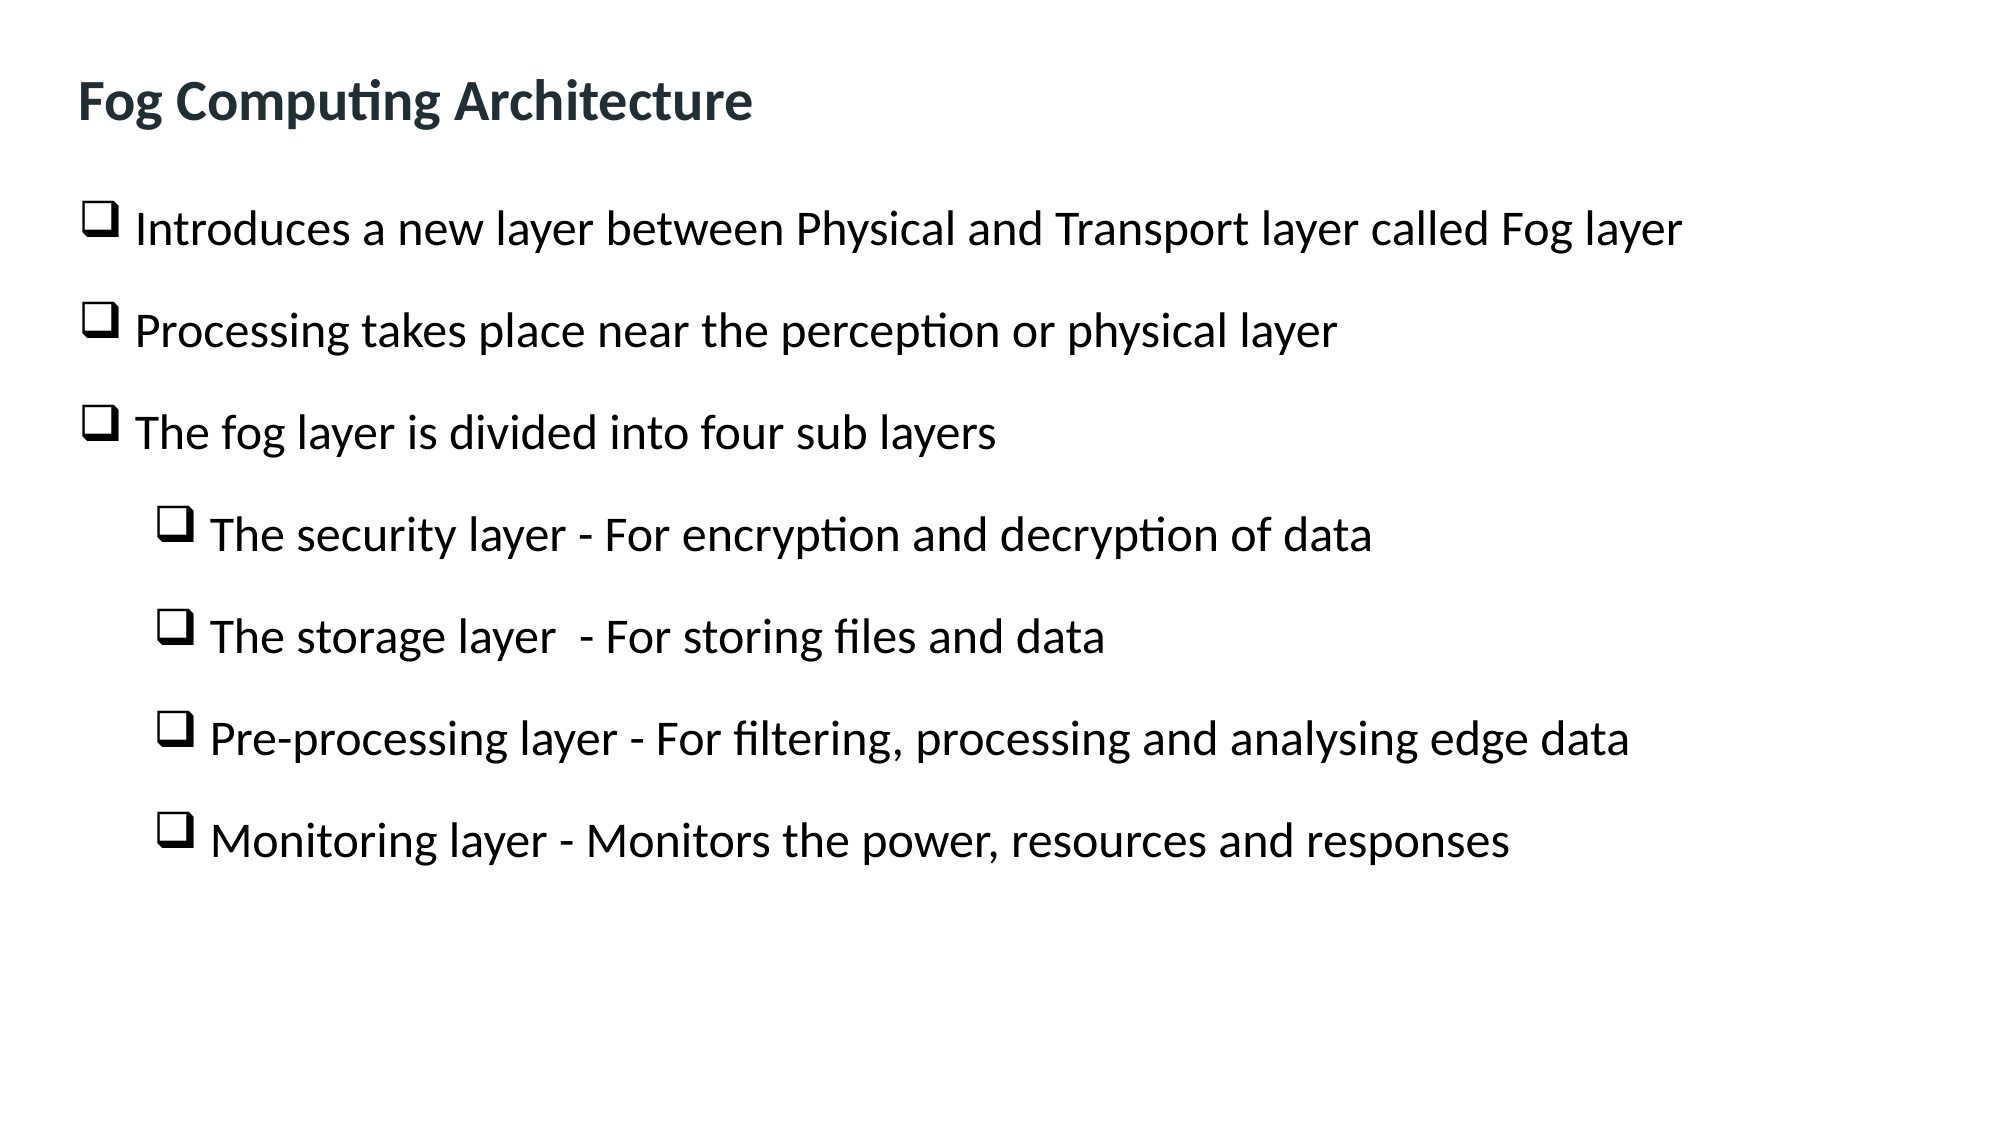

Fog Computing Architecture
Introduces a new layer between Physical and Transport layer called Fog layer
Processing takes place near the perception or physical layer
The fog layer is divided into four sub layers
The security layer - For encryption and decryption of data
The storage layer  - For storing files and data
Pre-processing layer - For filtering, processing and analysing edge data
Monitoring layer - Monitors the power, resources and responses